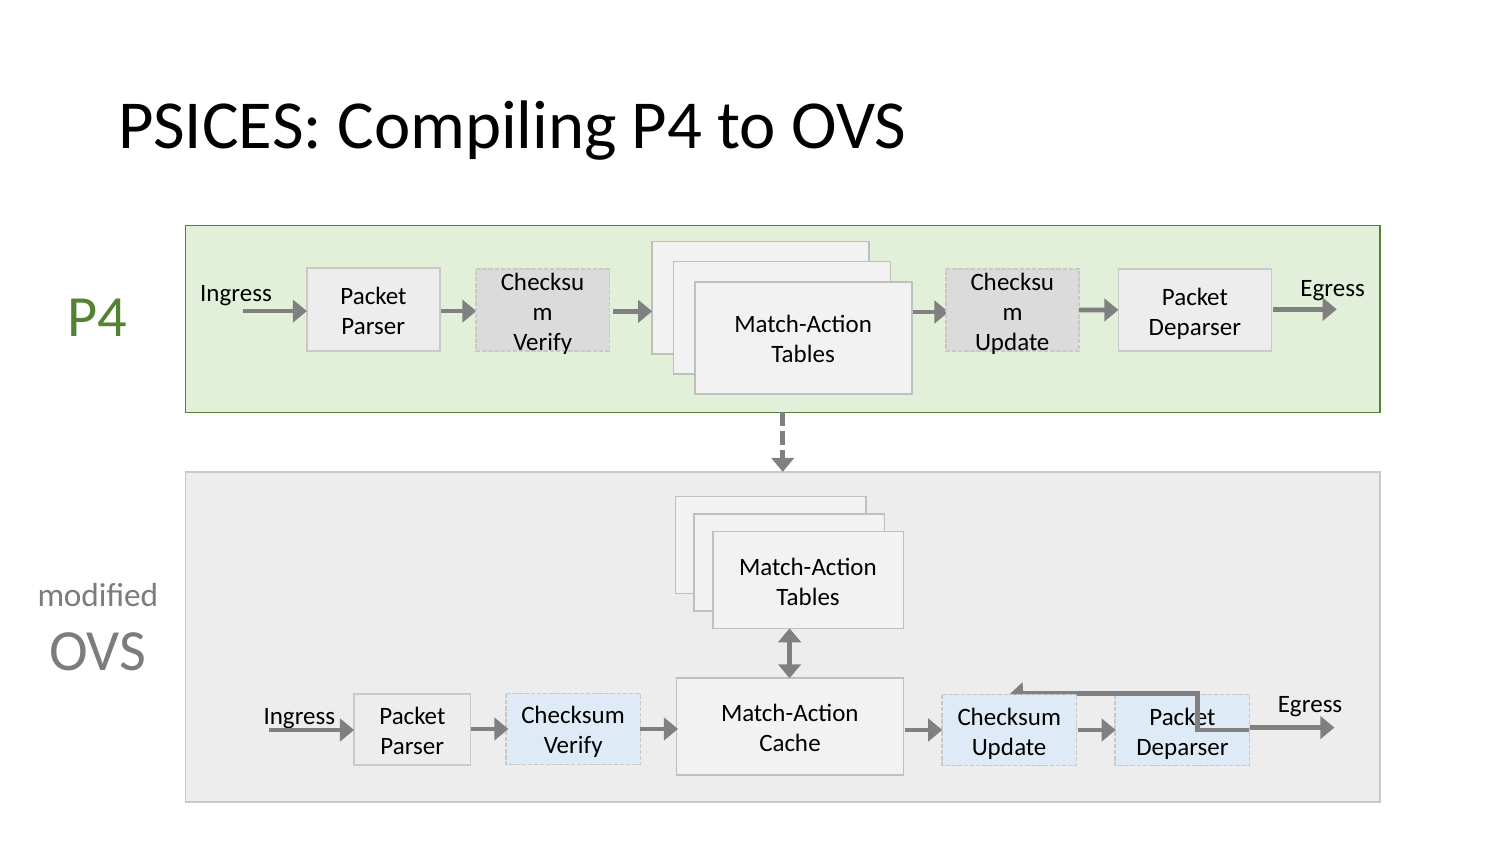

# PSICES: Compiling P4 to OVS

Egress
Packet
Parser
Ingress
Checksum
Verify
Packet
Deparser
Checksum
Update
Match-Action
Tables
P4

Match-Action
Tables
Match-Action
Cache
Egress
Ingress
Checksum
Verify
Packet
Parser
Checksum Update
Packet
Deparser
modified
OVS